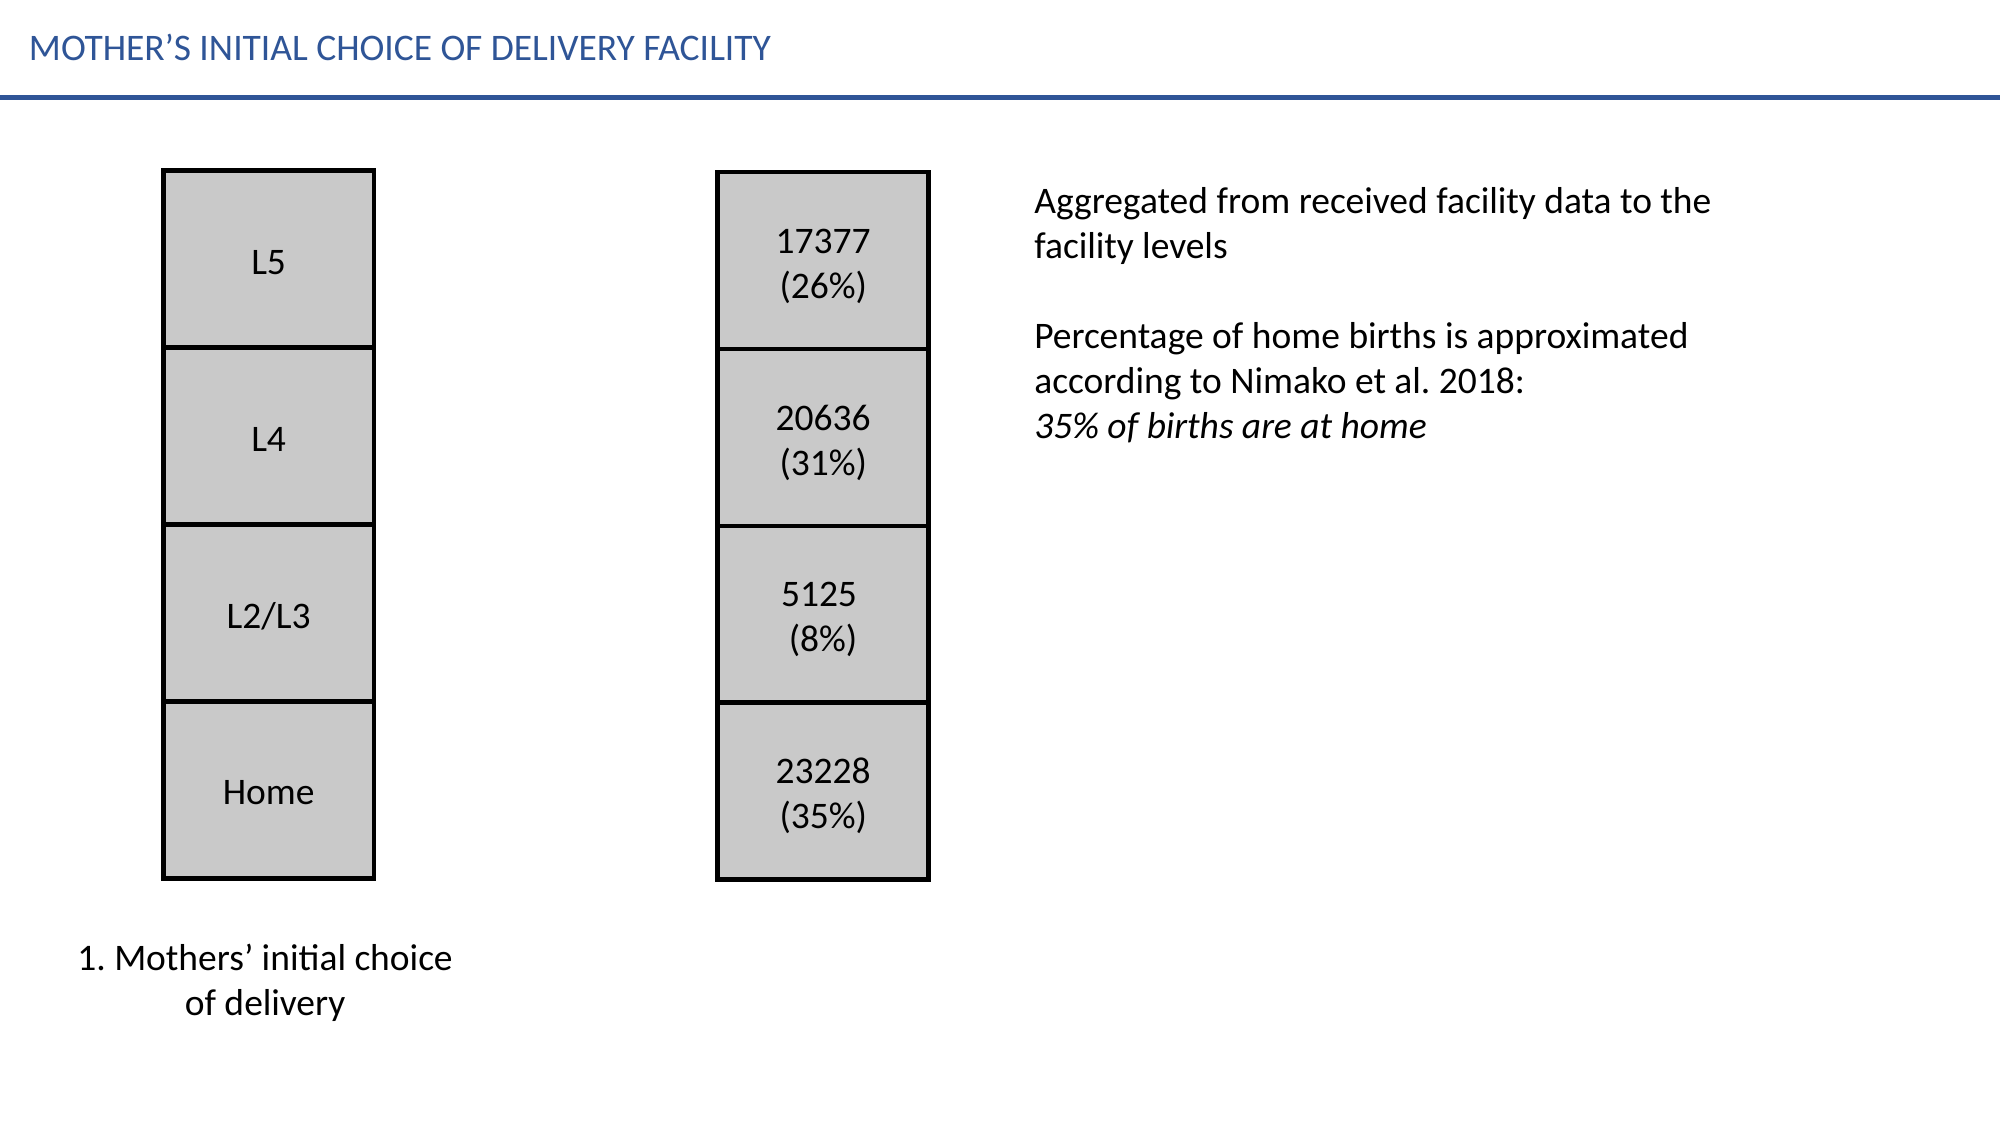

MOTHER’S INITIAL CHOICE OF DELIVERY FACILITY
Aggregated from received facility data to the facility levels

Percentage of home births is approximated according to Nimako et al. 2018:
35% of births are at home
L5
17377 (26%)
L4
20636 (31%)
L2/L3
5125
(8%)
Home
23228 (35%)
1. Mothers’ initial choice of delivery